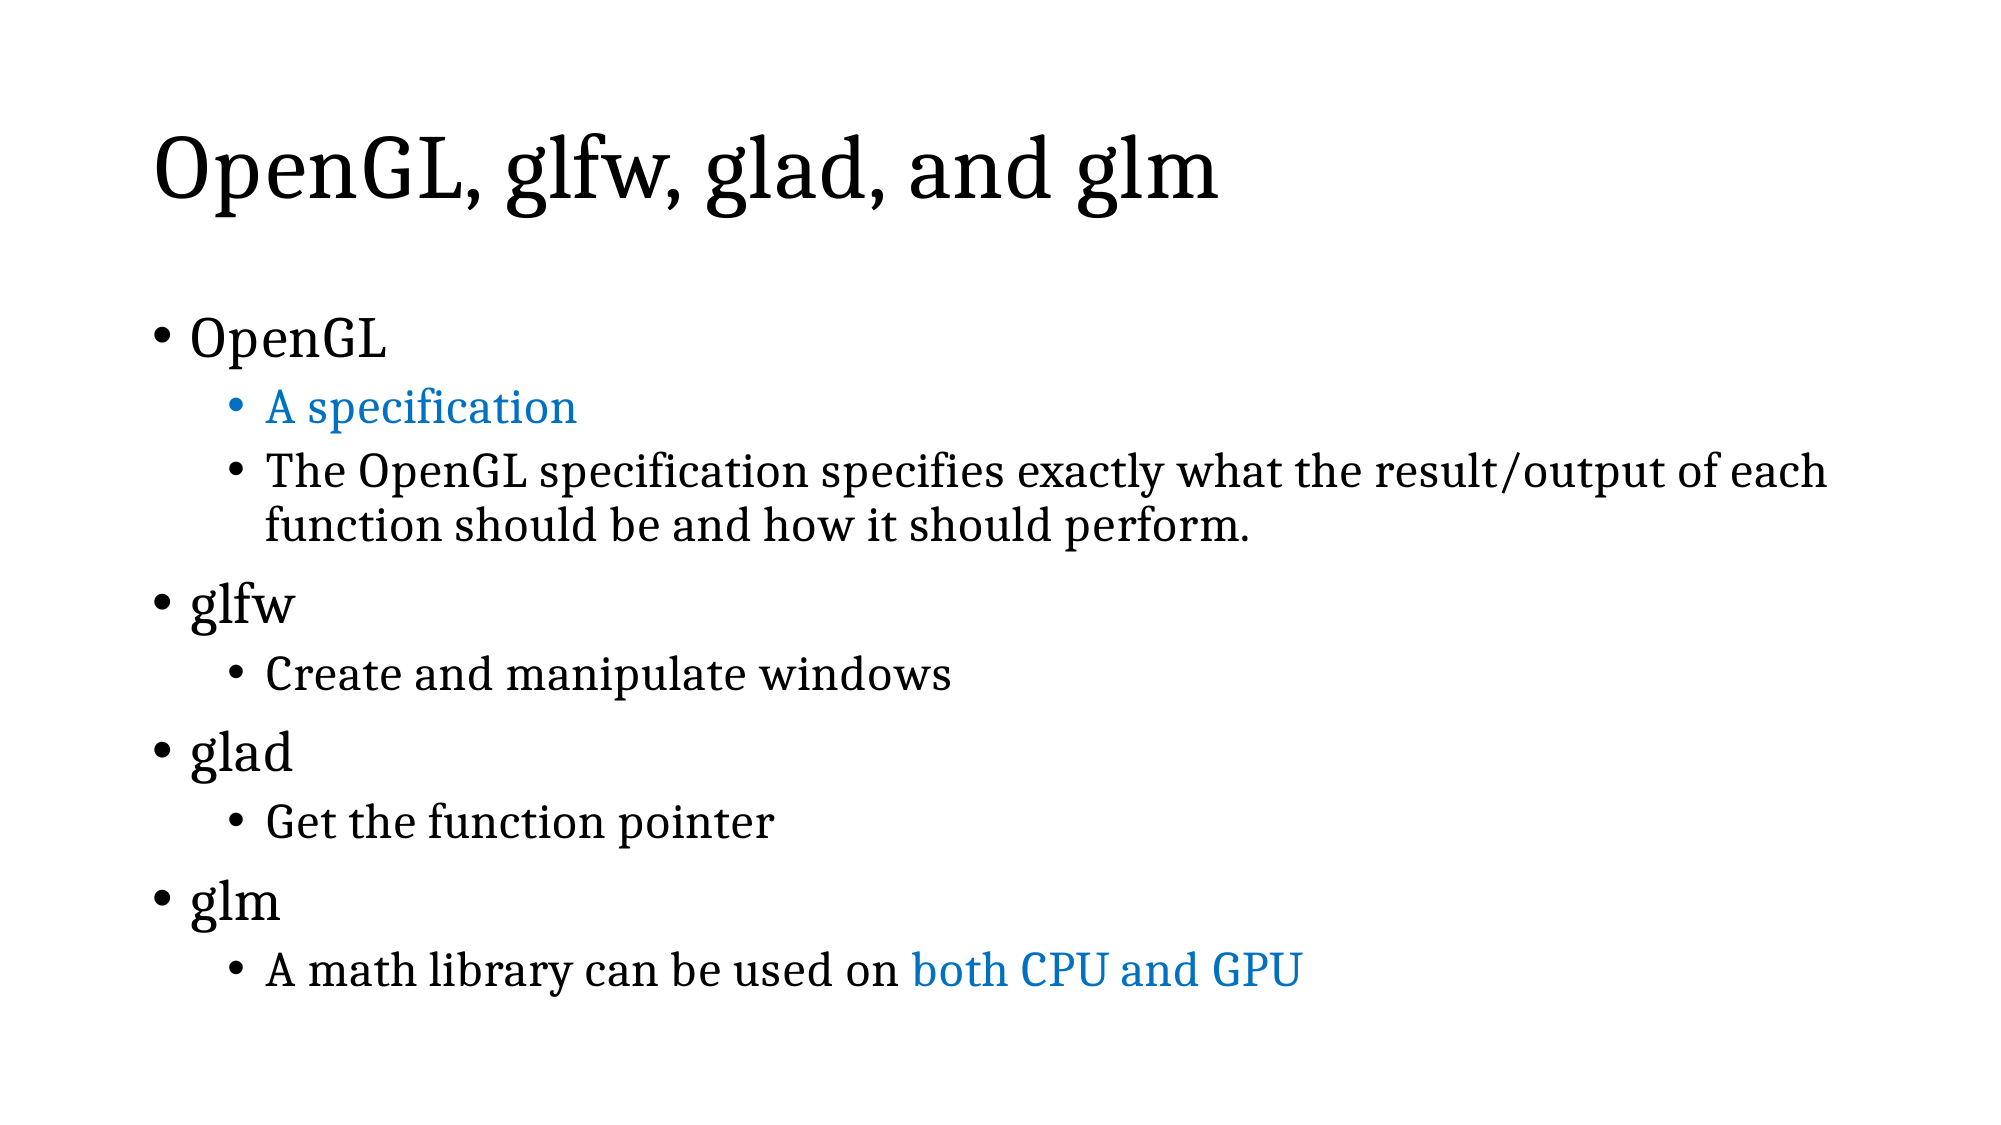

# OpenGL, glfw, glad, and glm
OpenGL
A specification
The OpenGL specification specifies exactly what the result/output of each function should be and how it should perform.
glfw
Create and manipulate windows
glad
Get the function pointer
glm
A math library can be used on both CPU and GPU